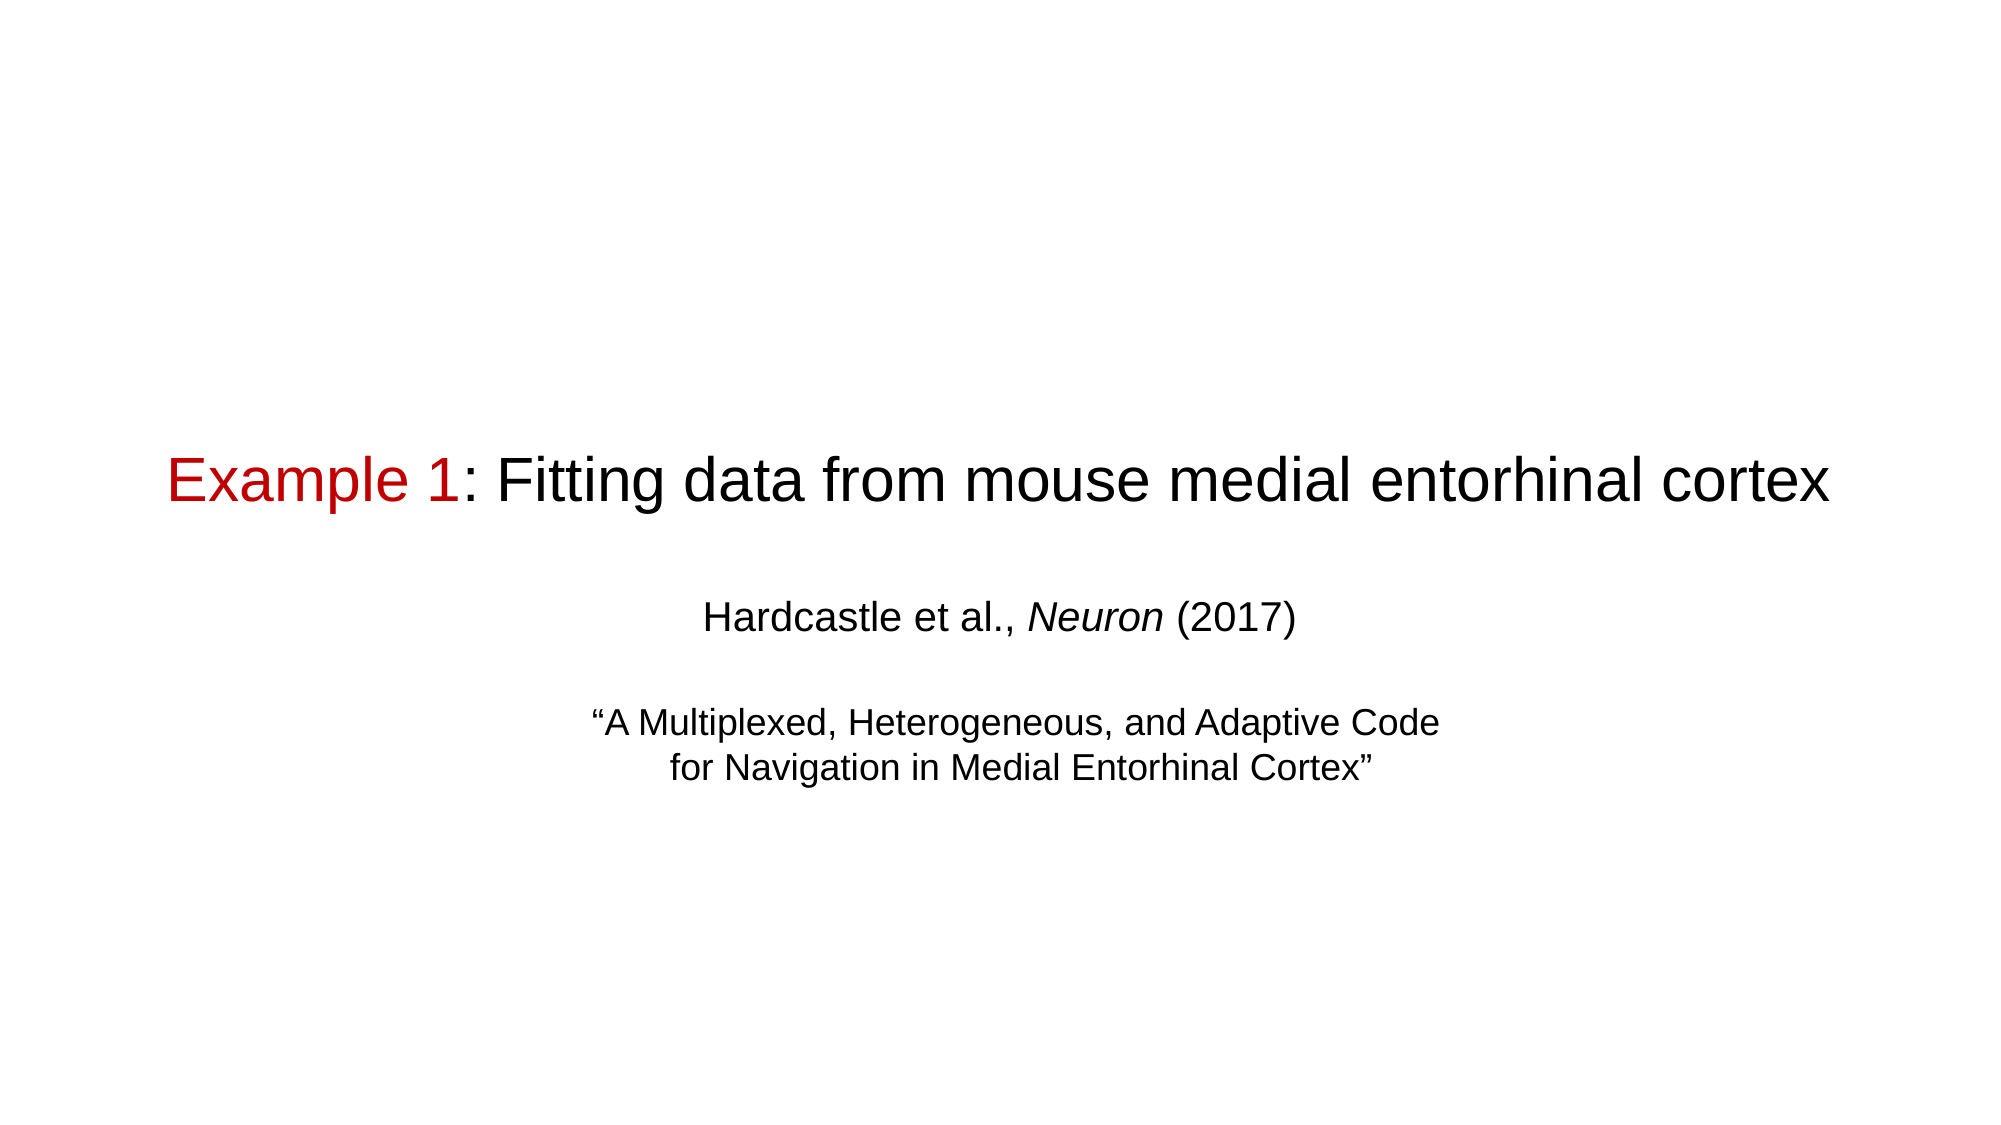

Example 1: Fitting data from mouse medial entorhinal cortex
Hardcastle et al., Neuron (2017)
“A Multiplexed, Heterogeneous, and Adaptive Code
for Navigation in Medial Entorhinal Cortex”